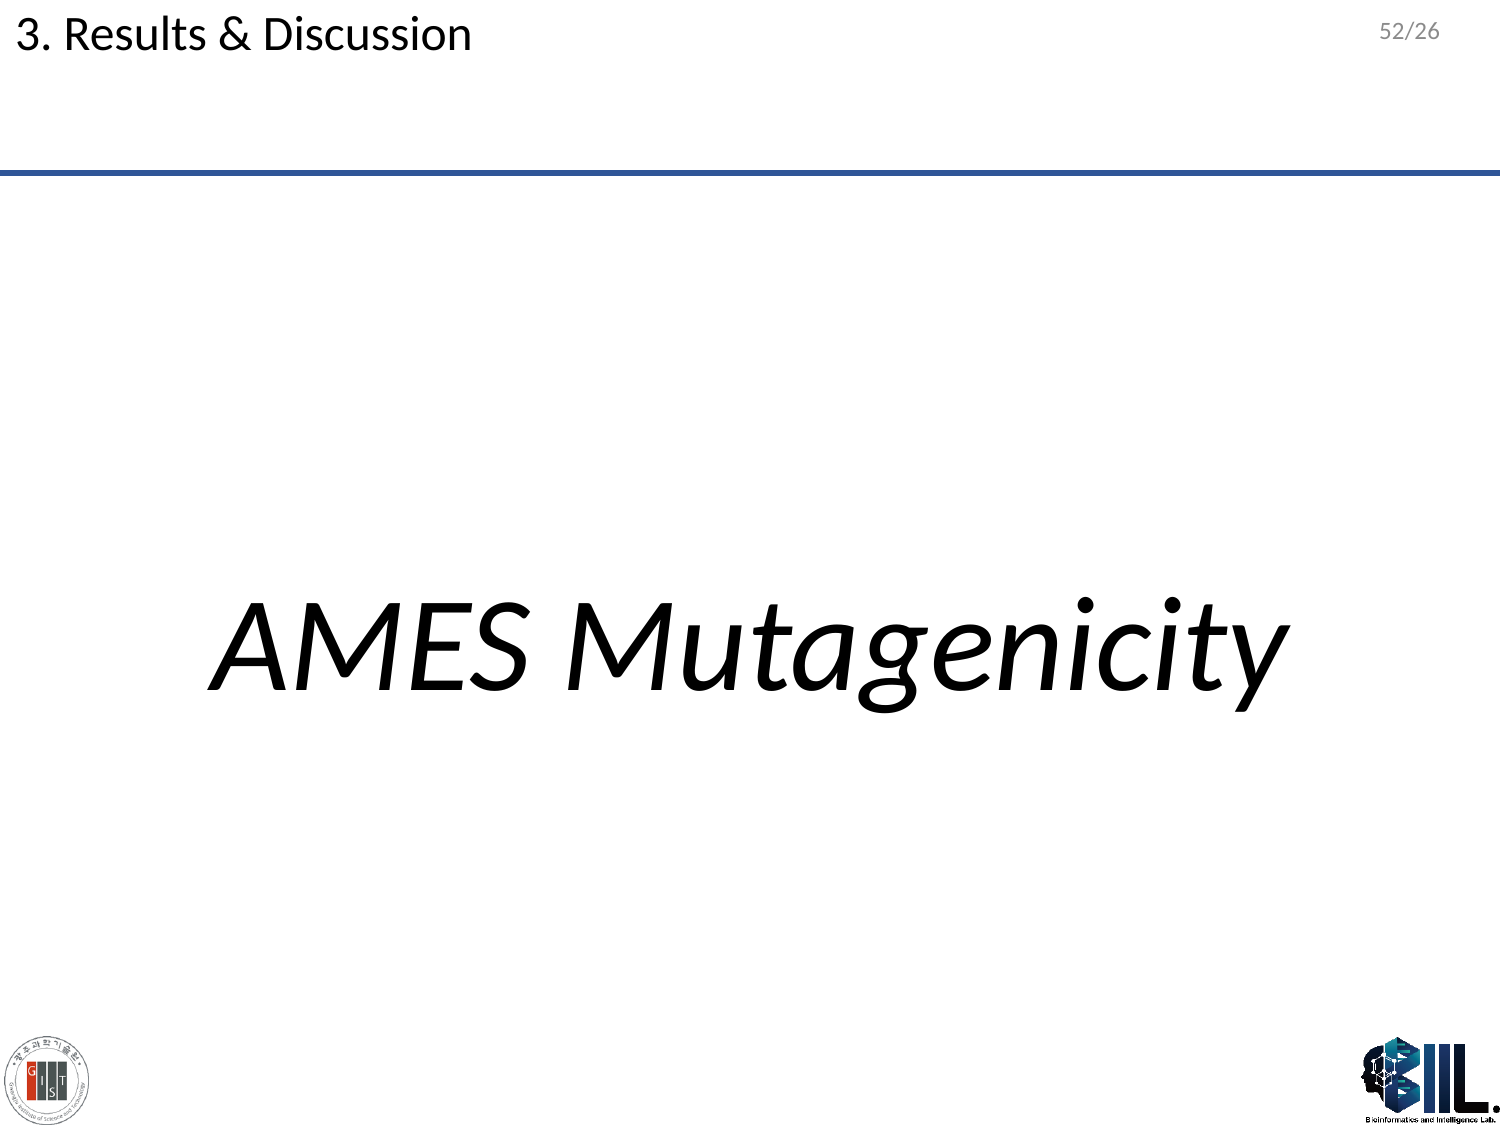

52/26
# 3. Results & Discussion
AMES Mutagenicity